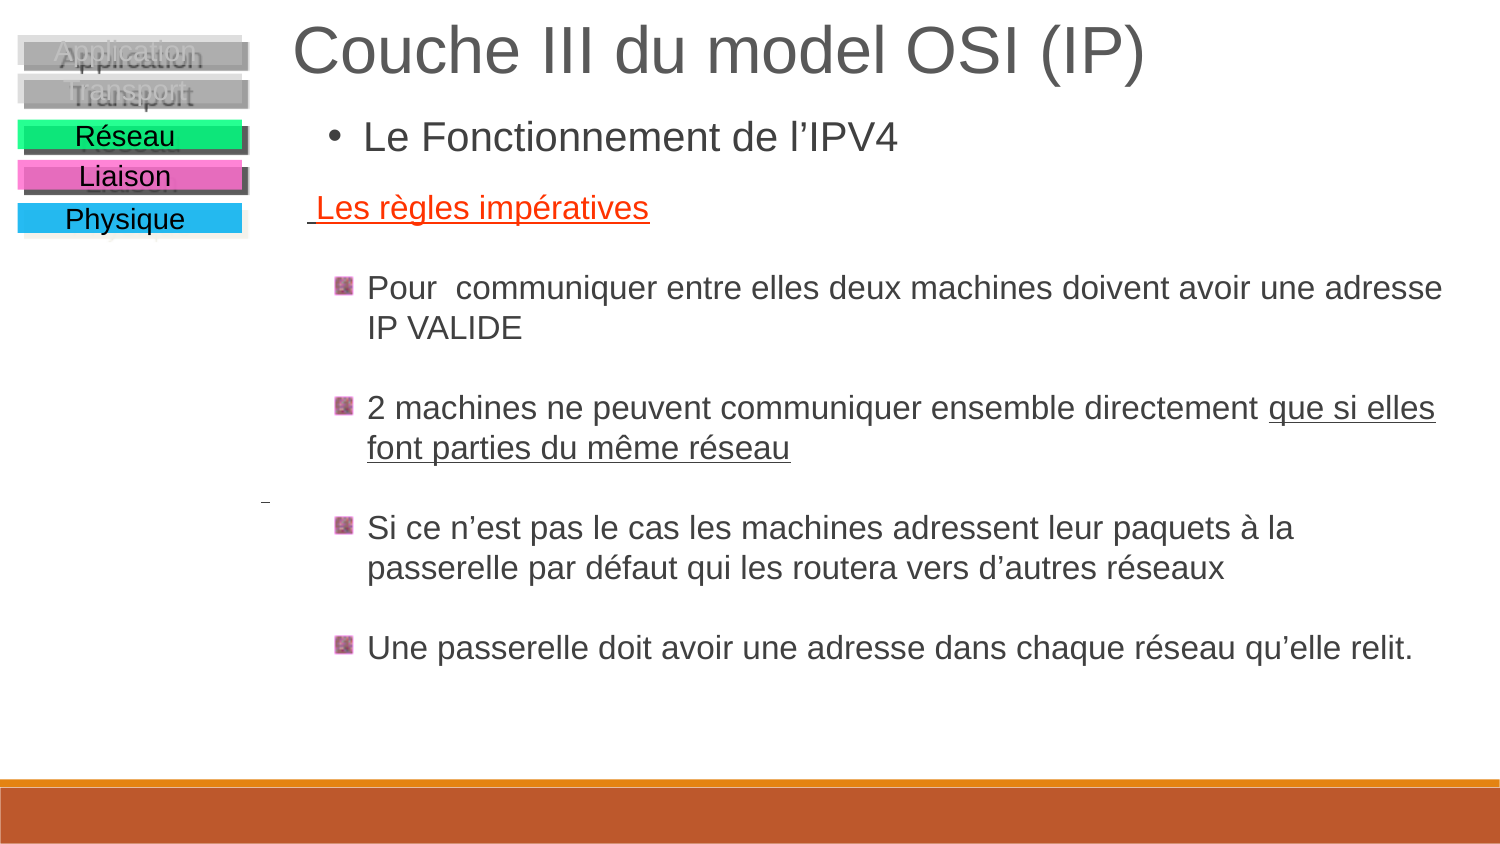

Couche III du model OSI (IP)
Application
Transport
Le Fonctionnement de l’IPV4
Réseau

      Les règles impératives

Pour  communiquer entre elles deux machines doivent avoir une adresse IP VALIDE

2 machines ne peuvent communiquer ensemble directement que si elles font parties du même réseau

Si ce n’est pas le cas les machines adressent leur paquets à la passerelle par défaut qui les routera vers d’autres réseaux

Une passerelle doit avoir une adresse dans chaque réseau qu’elle relit.
Liaison
Physique